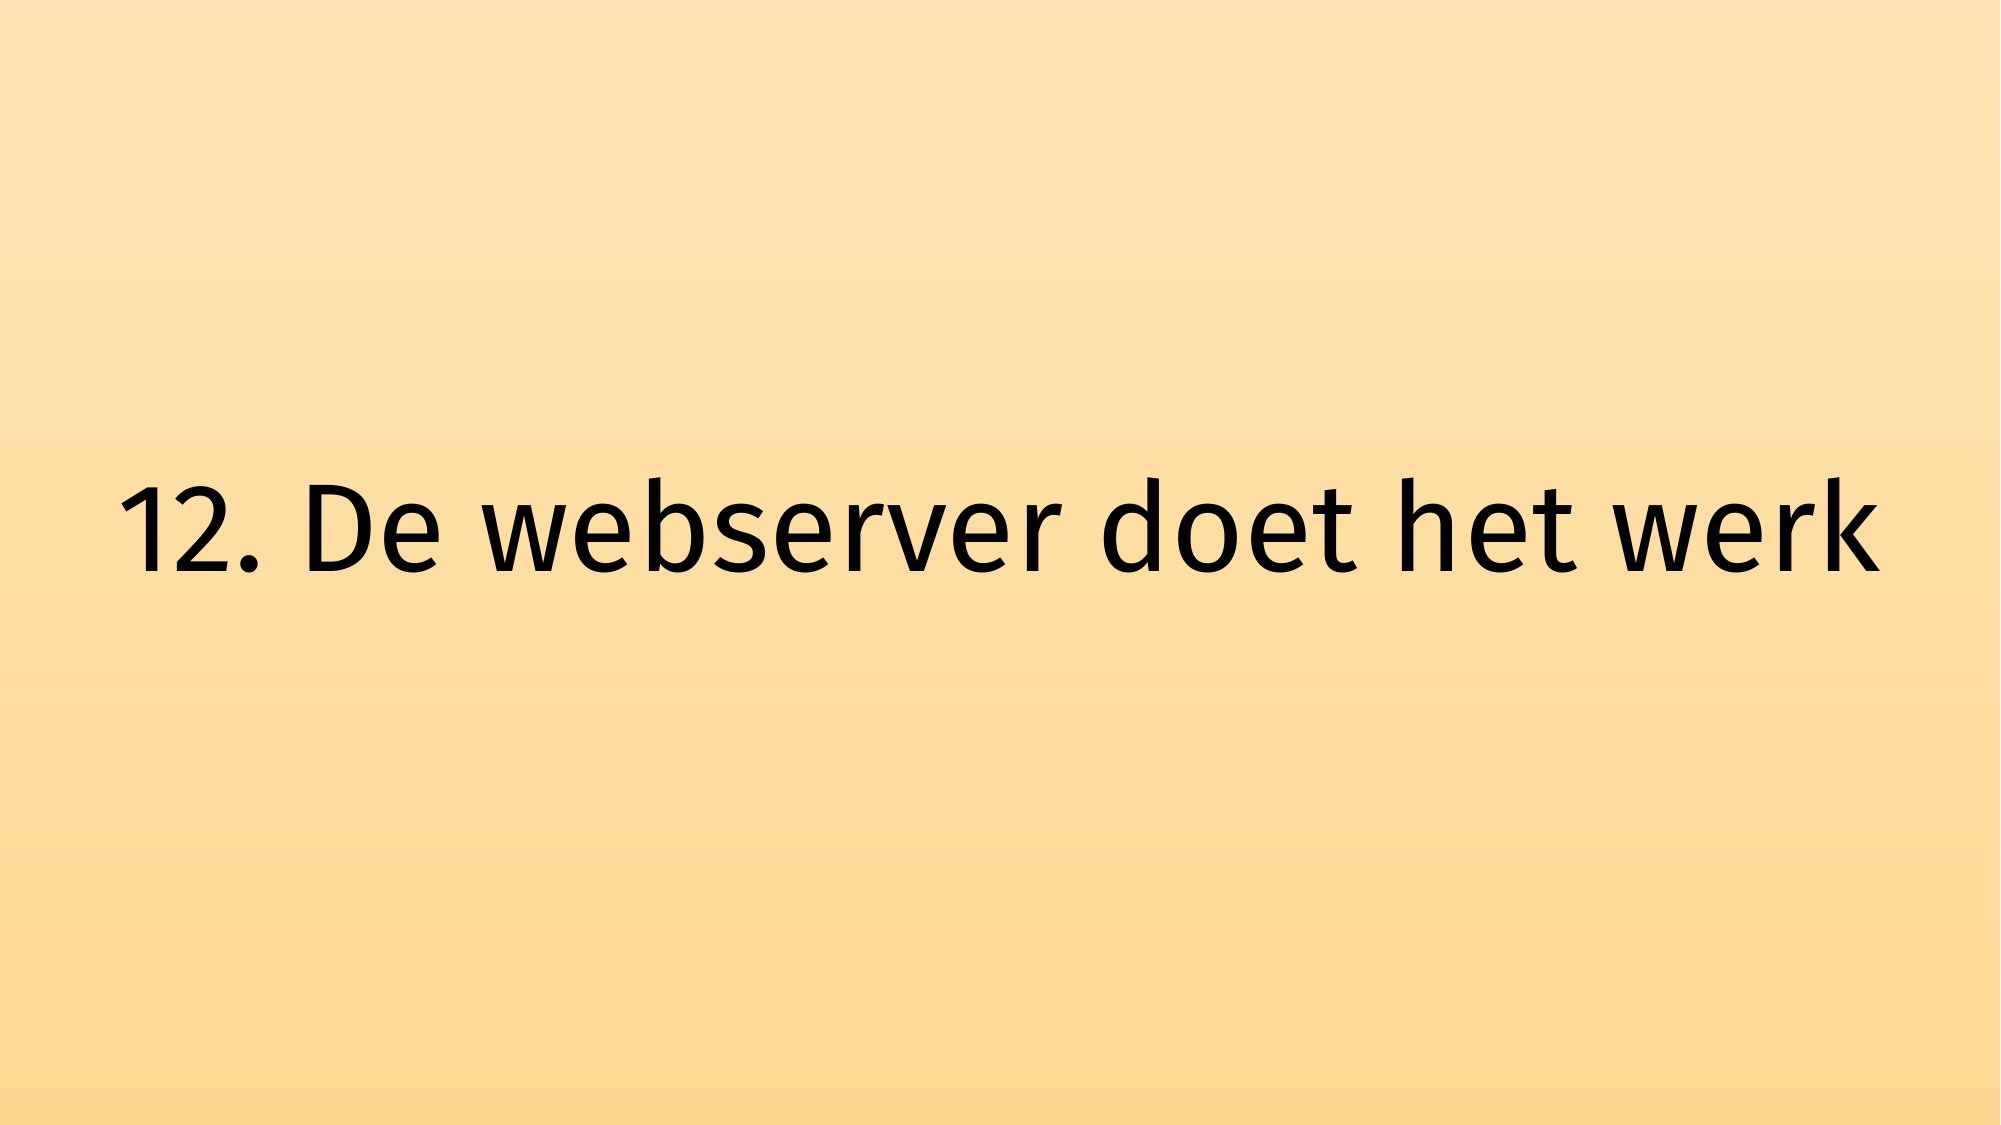

# 12. De webserver doet het werk